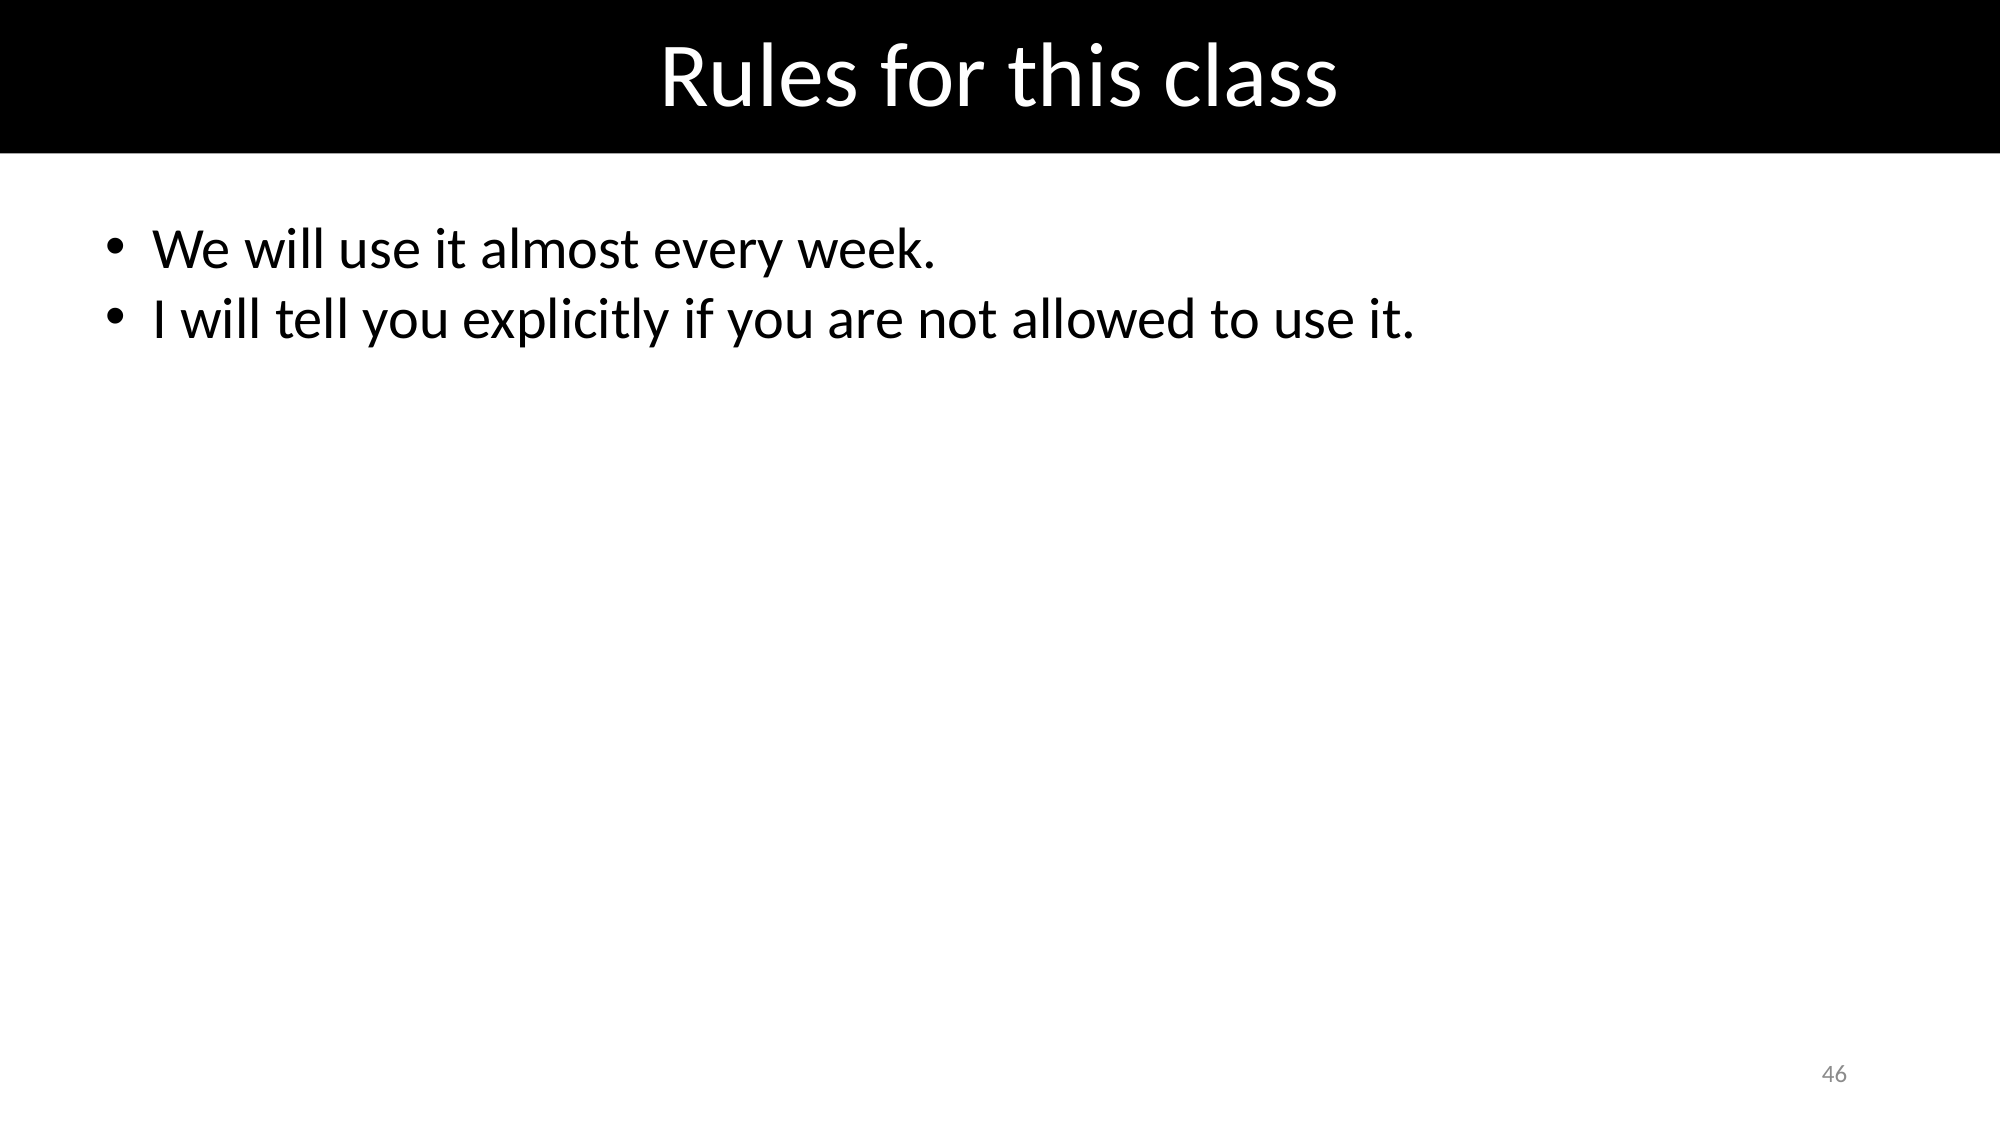

# Rules for this class
We will use it almost every week.
I will tell you explicitly if you are not allowed to use it.

46